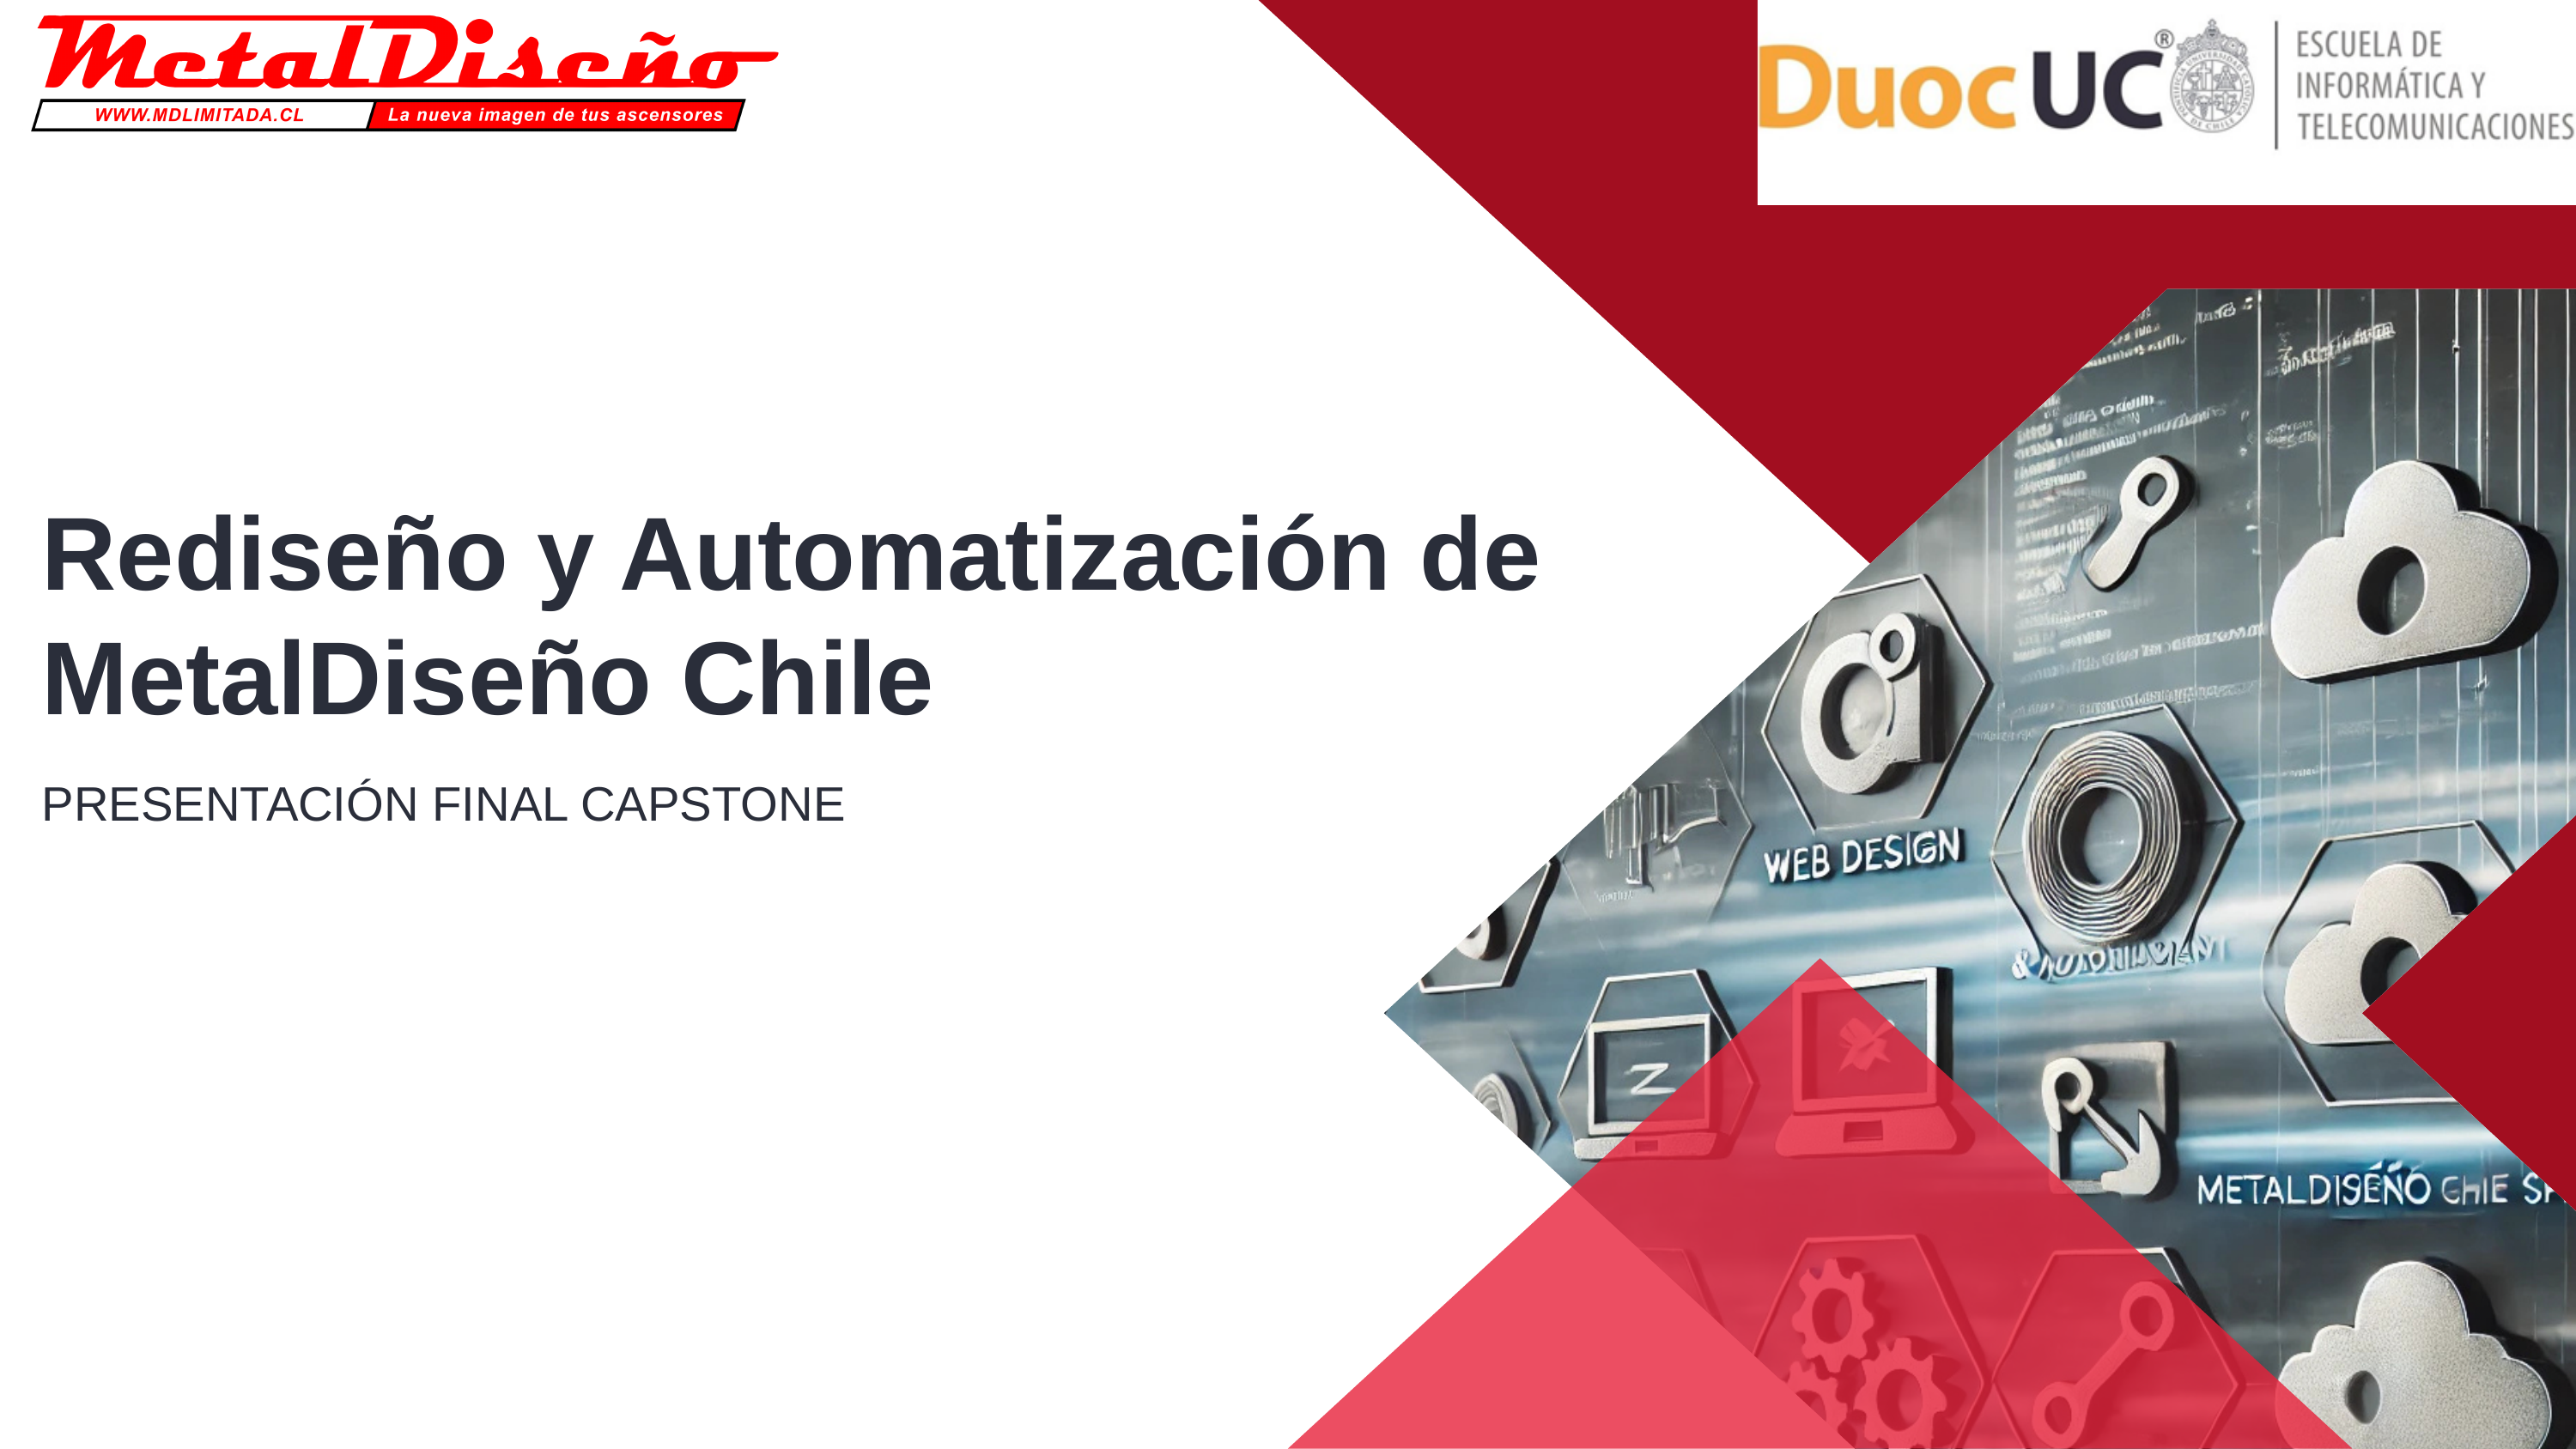

Rediseño y Automatización de MetalDiseño Chile

PRESENTACIÓN FINAL CAPSTONE